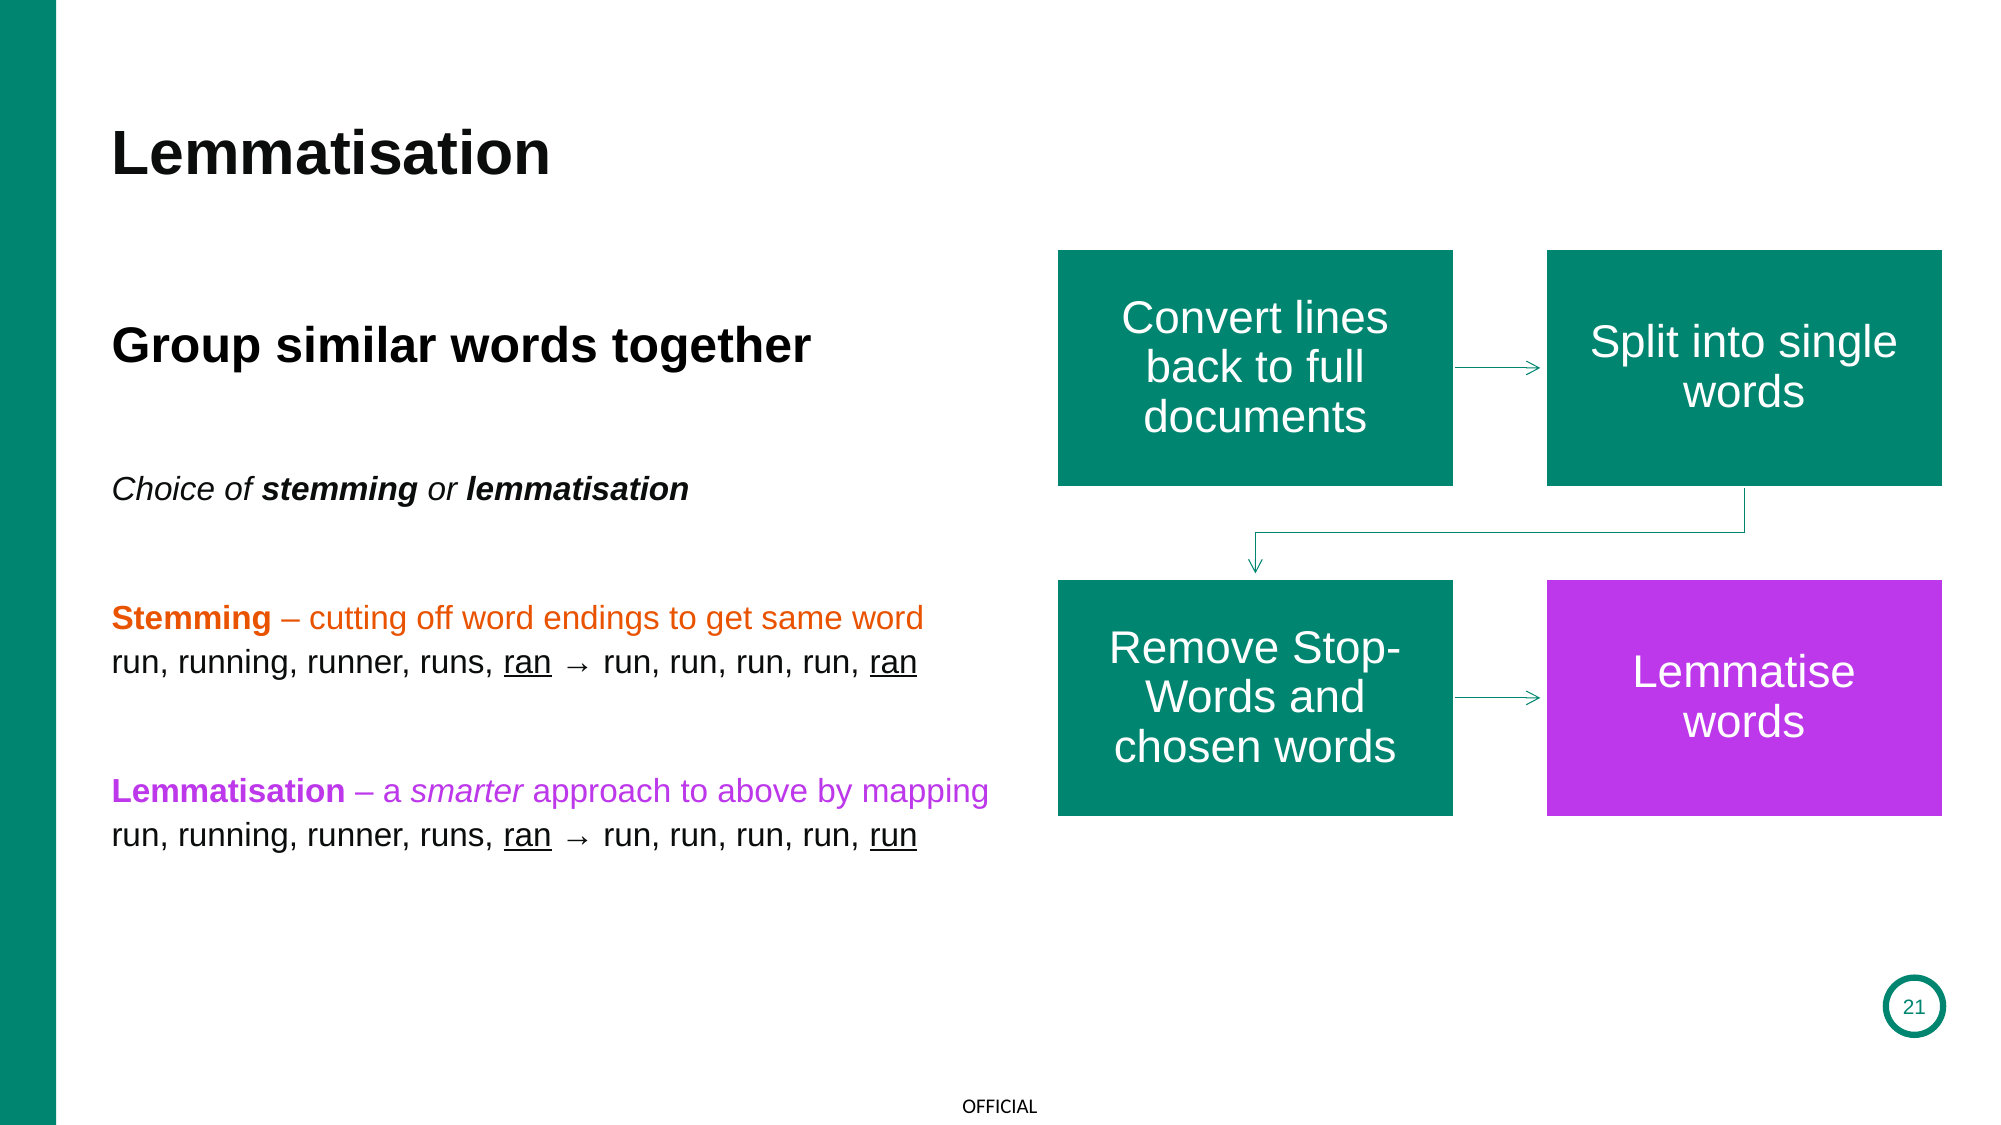

# Lemmatisation

Convert lines back to full documents

Split into single words

Remove Stop-Words and chosen words
Lemmatise words
Group similar words together
Choice of stemming or lemmatisation

Stemming – cutting off word endings to get same word
run, running, runner, runs, ran → run, run, run, run, ran

Lemmatisation – a smarter approach to above by mapping
run, running, runner, runs, ran → run, run, run, run, run
21